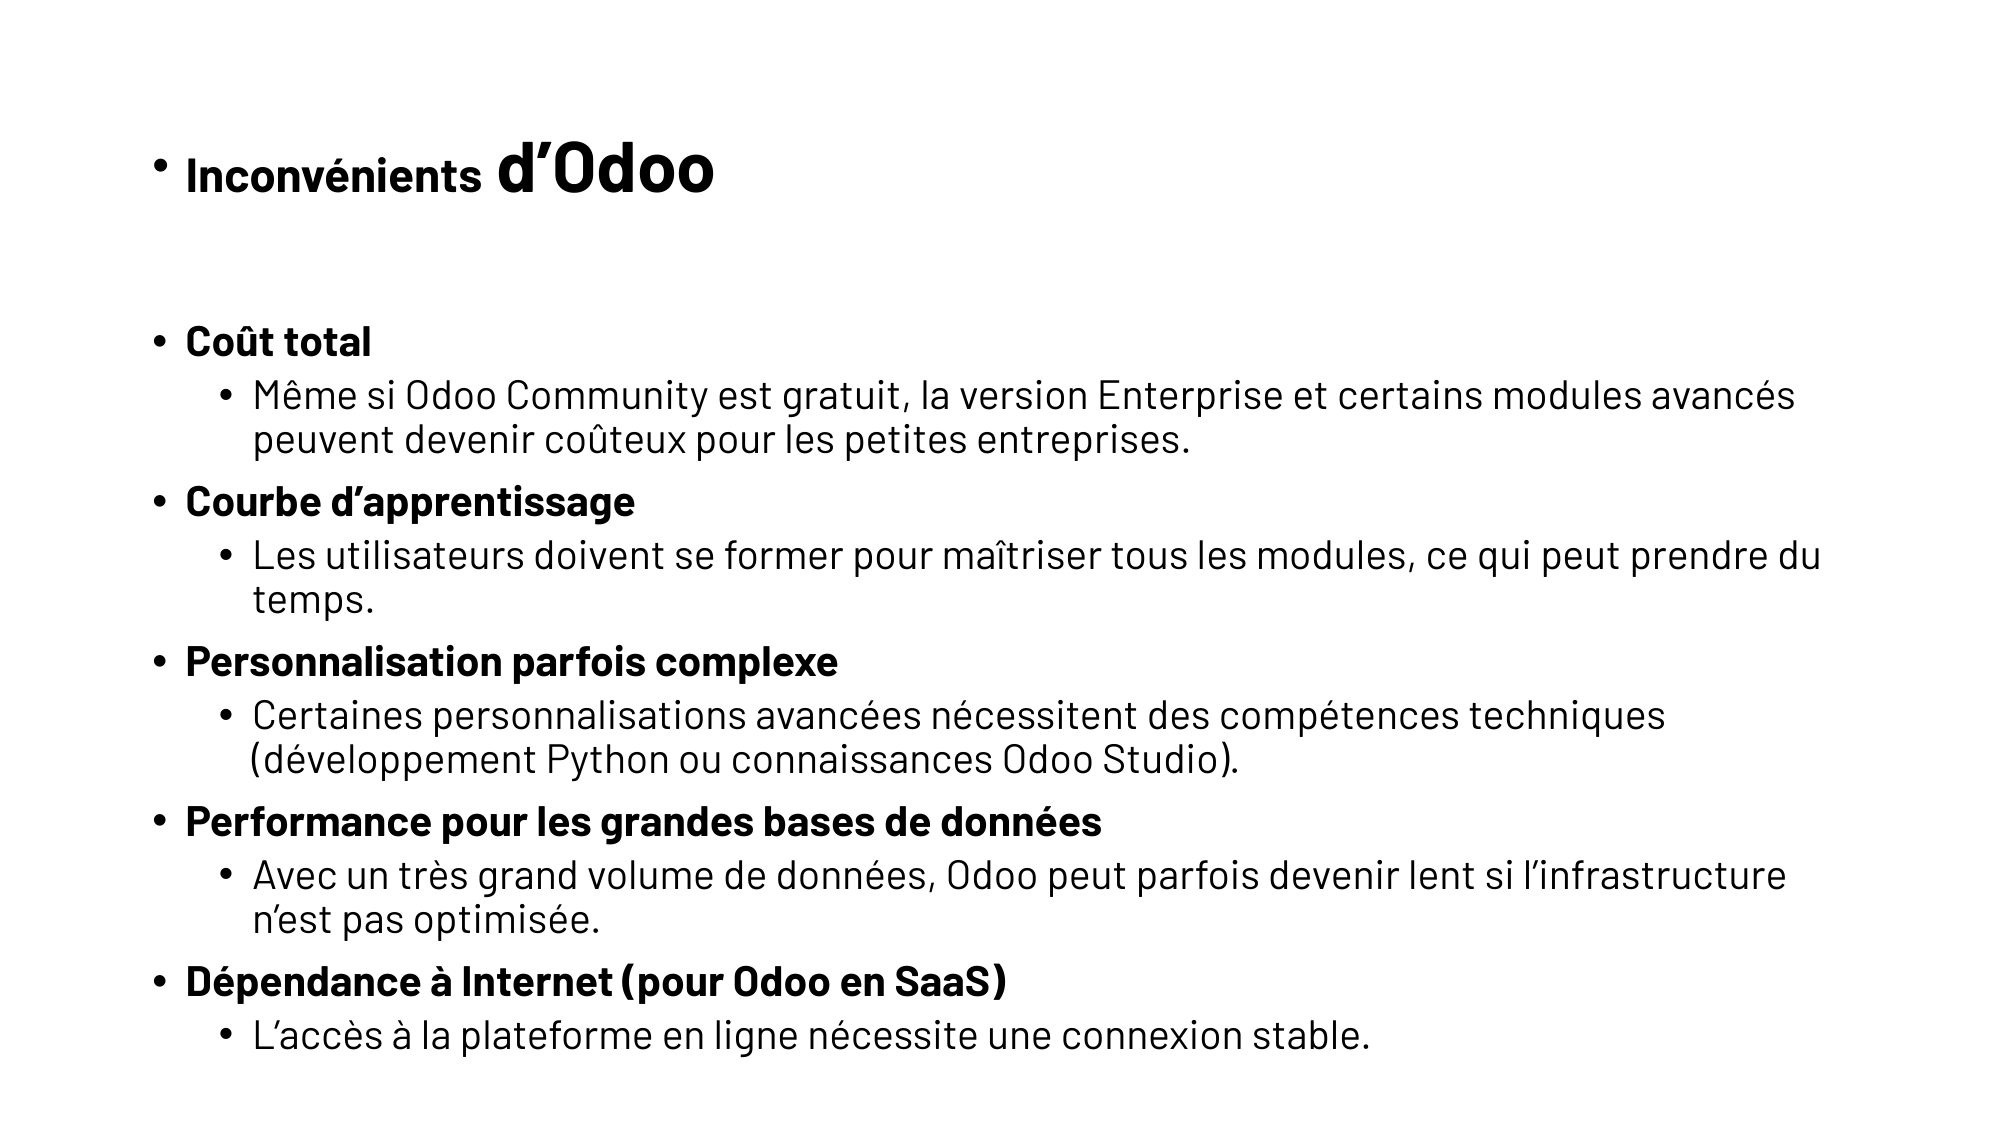

#
Inconvénients d’Odoo

Coût total
Même si Odoo Community est gratuit, la version Enterprise et certains modules avancés peuvent devenir coûteux pour les petites entreprises.
Courbe d’apprentissage
Les utilisateurs doivent se former pour maîtriser tous les modules, ce qui peut prendre du temps.
Personnalisation parfois complexe
Certaines personnalisations avancées nécessitent des compétences techniques (développement Python ou connaissances Odoo Studio).
Performance pour les grandes bases de données
Avec un très grand volume de données, Odoo peut parfois devenir lent si l’infrastructure n’est pas optimisée.
Dépendance à Internet (pour Odoo en SaaS)
L’accès à la plateforme en ligne nécessite une connexion stable.